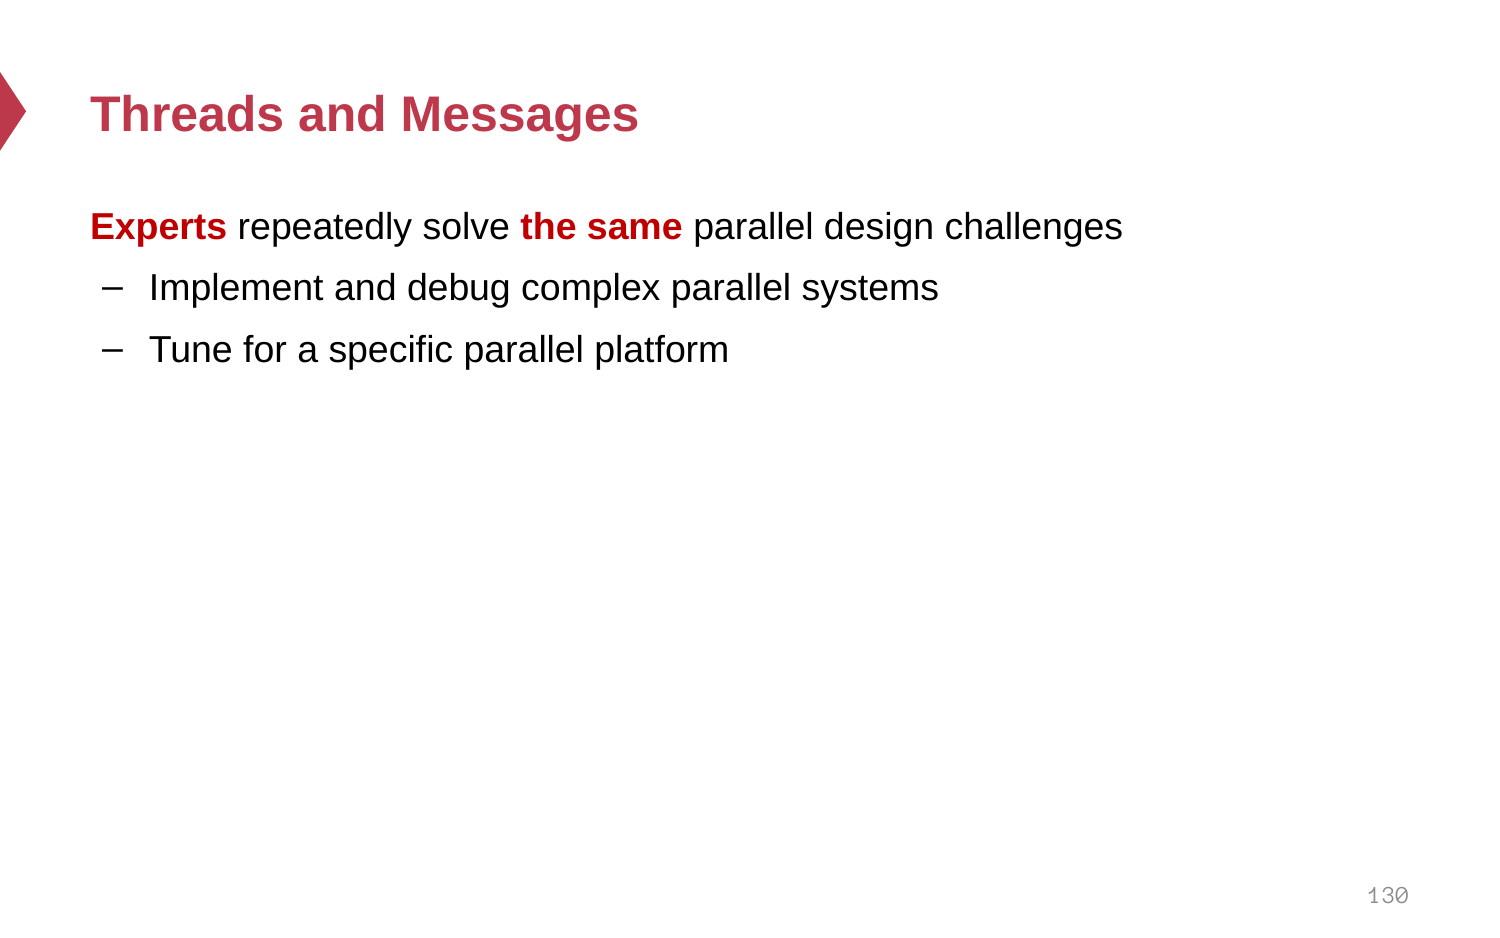

# Threads and Messages
Experts repeatedly solve the same parallel design challenges
Implement and debug complex parallel systems
Tune for a specific parallel platform
130